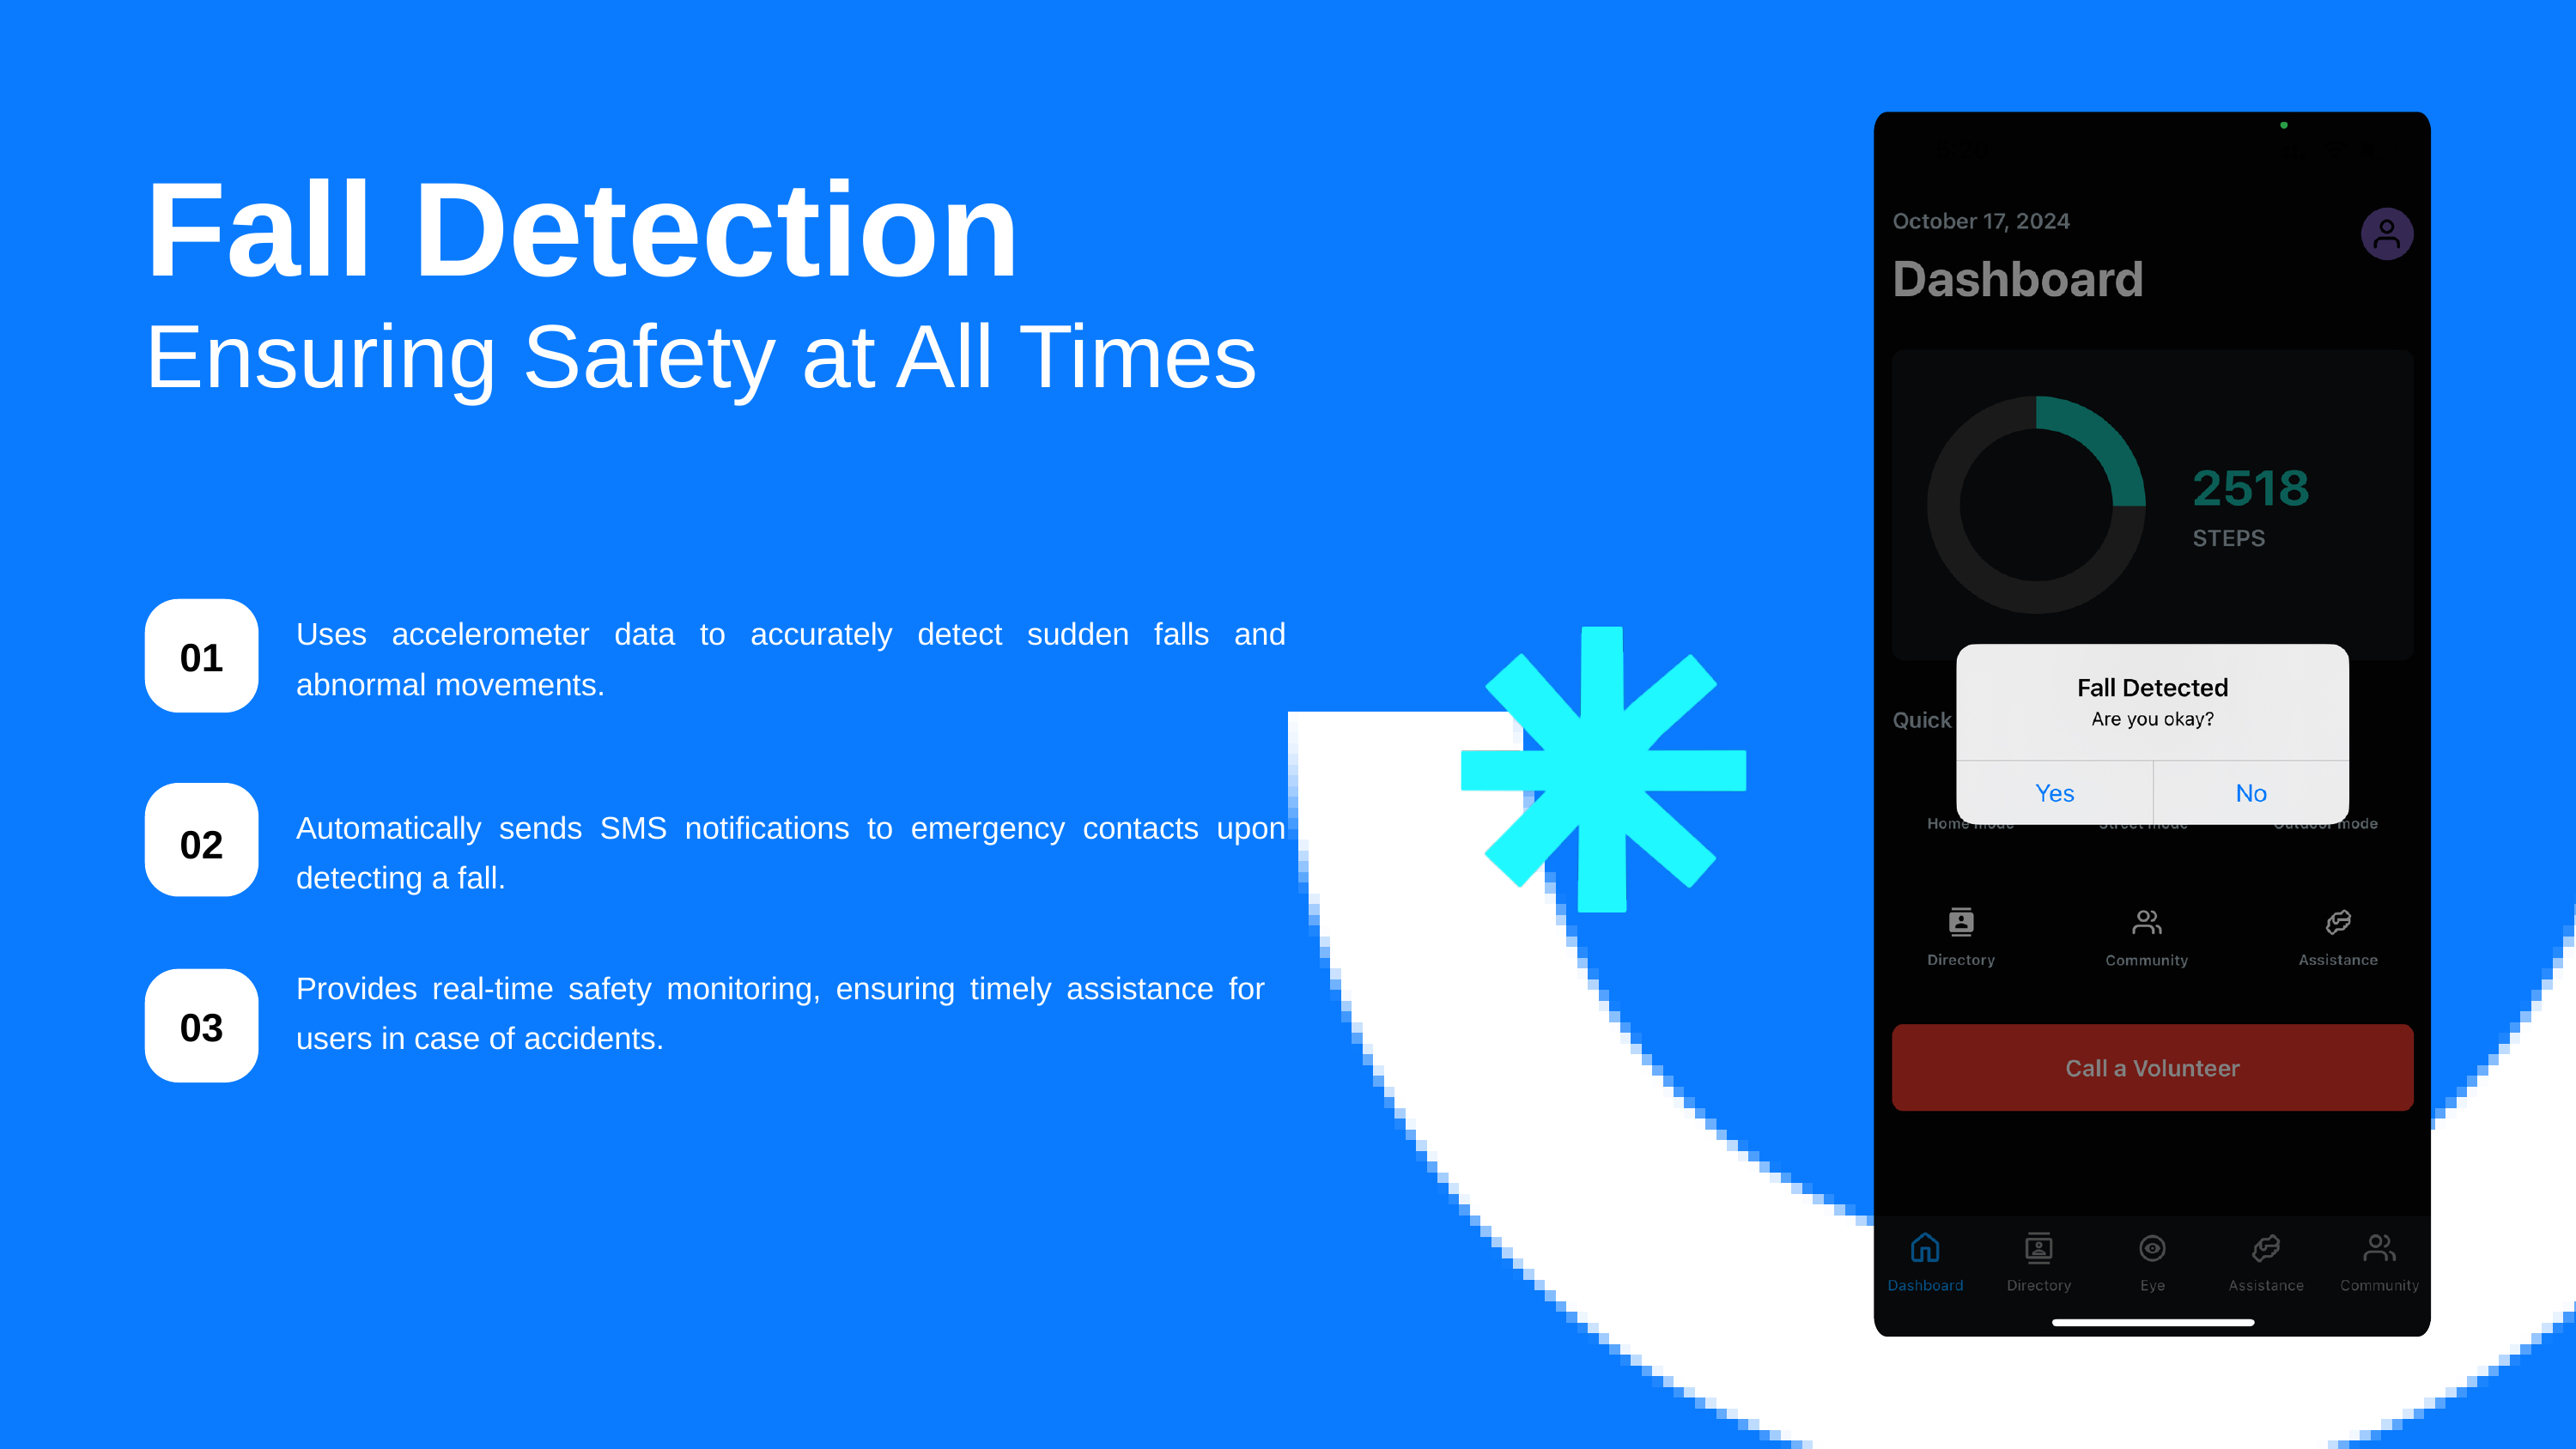

Fall Detection
Ensuring Safety at All Times

Uses accelerometer data to accurately detect sudden falls and abnormal movements.
01

Automatically sends SMS notifications to emergency contacts upon detecting a fall.
02
Provides real-time safety monitoring, ensuring timely assistance for users in case of accidents.

03